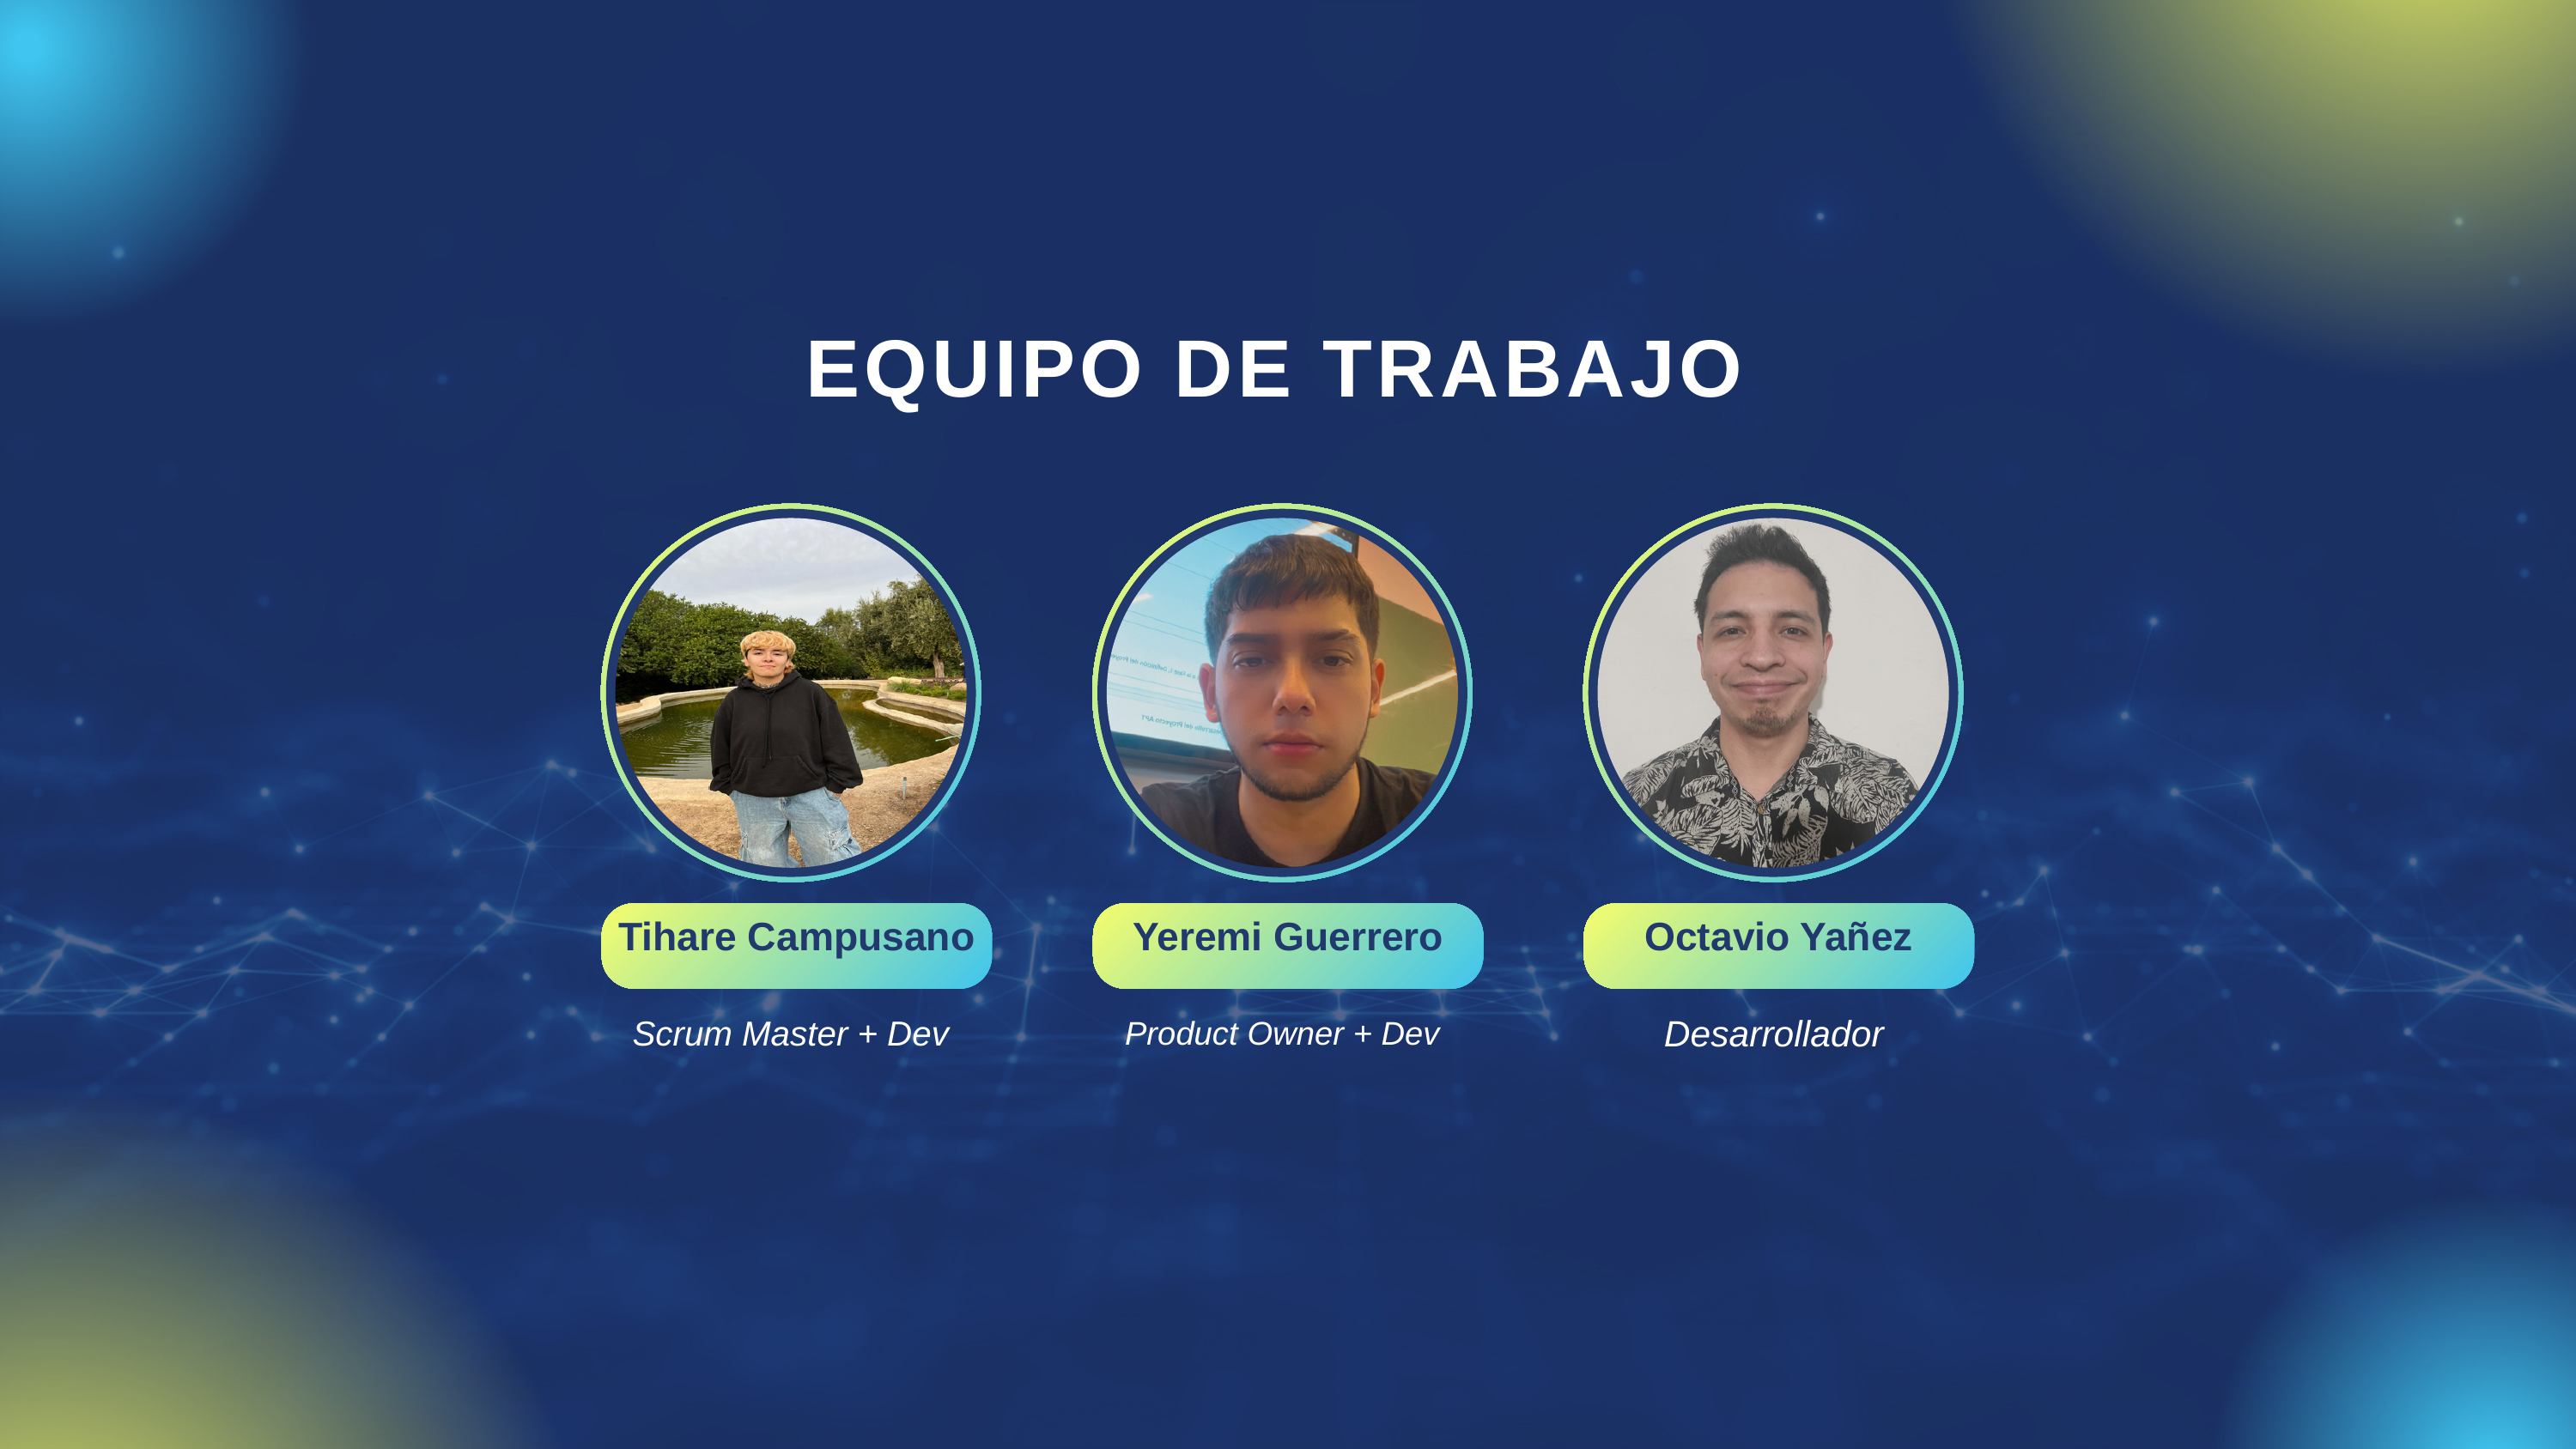

EQUIPO DE TRABAJO

Tihare Campusano

Yeremi Guerrero

Octavio Yañez
Desarrollador
Scrum Master + Dev
Product Owner + Dev